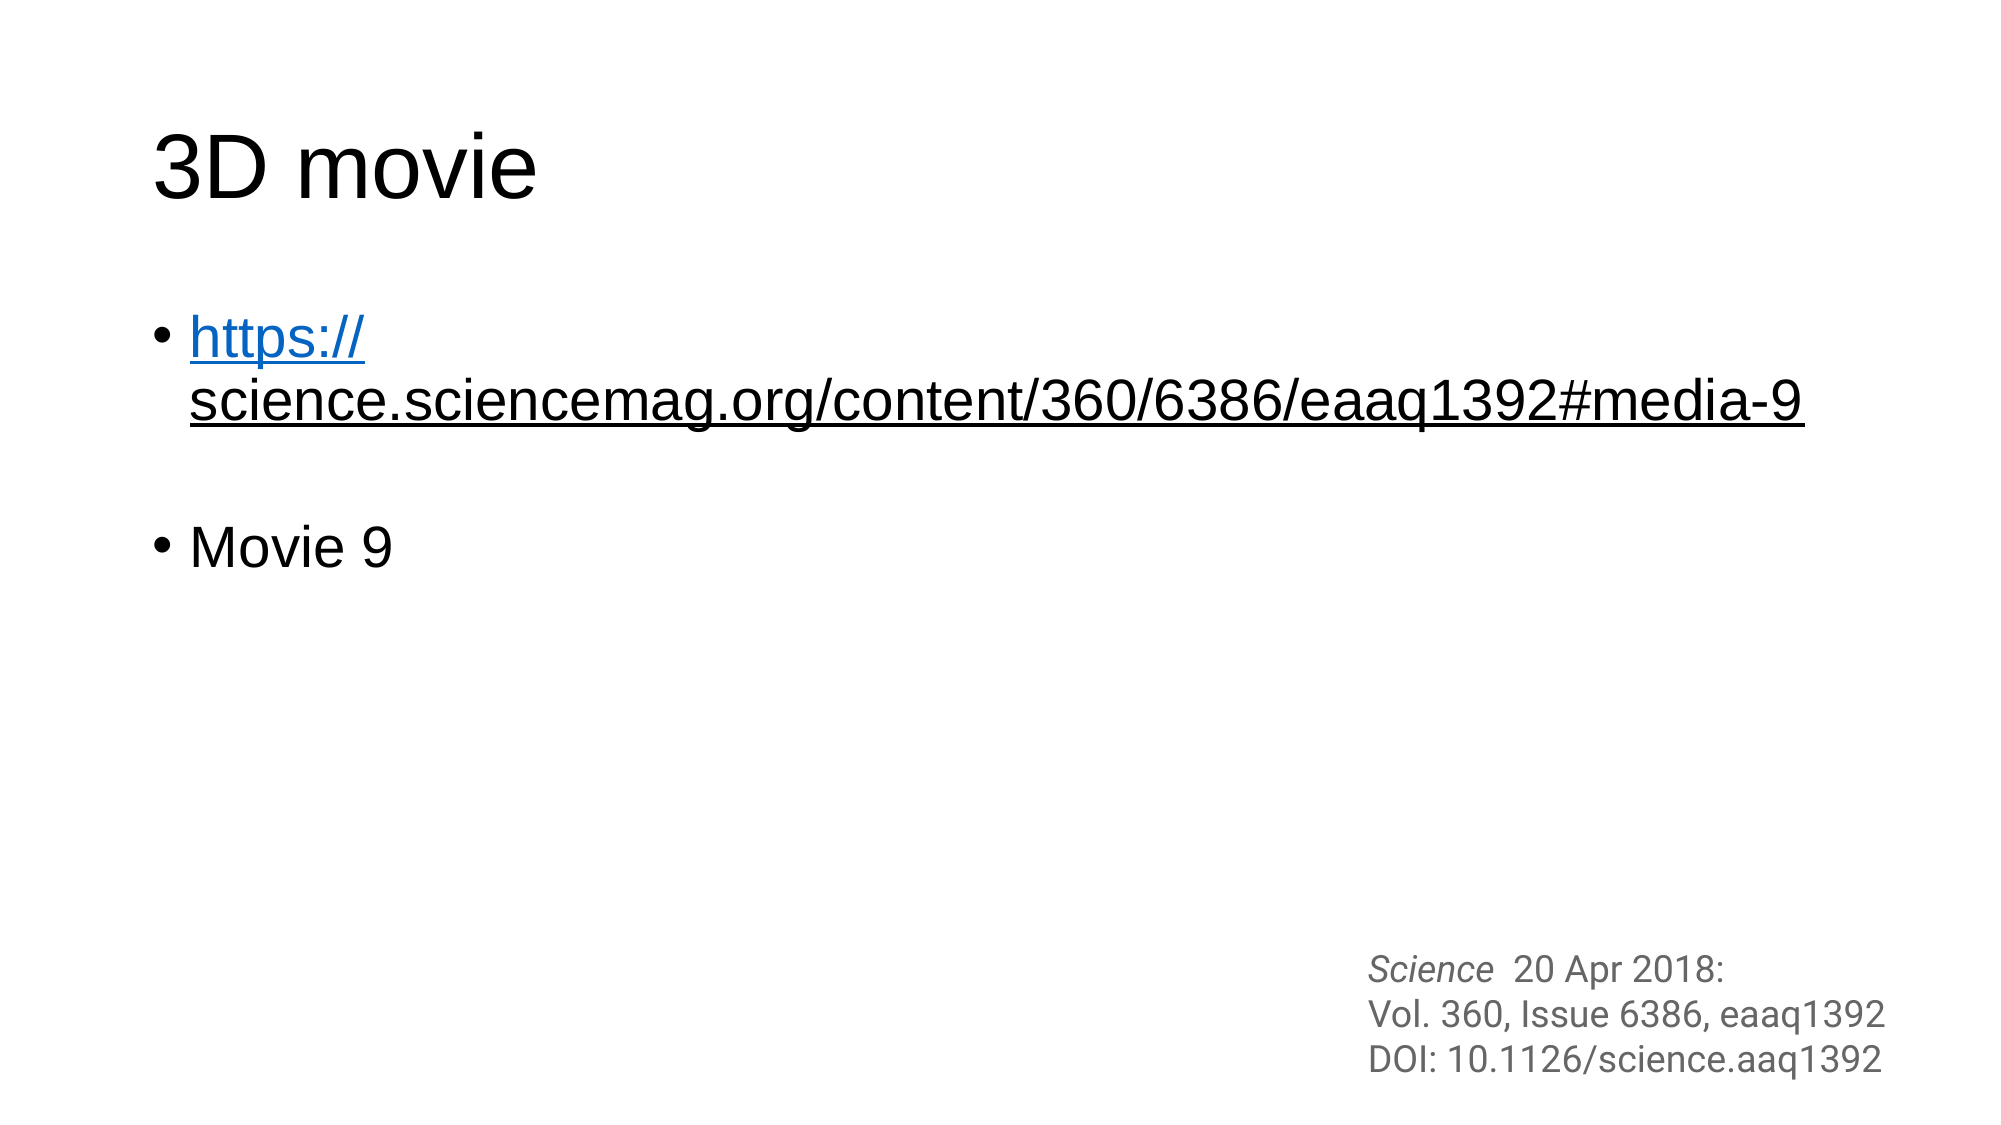

# 3D movie
https://science.sciencemag.org/content/360/6386/eaaq1392#media-9
Movie 9
Science  20 Apr 2018:
Vol. 360, Issue 6386, eaaq1392
DOI: 10.1126/science.aaq1392